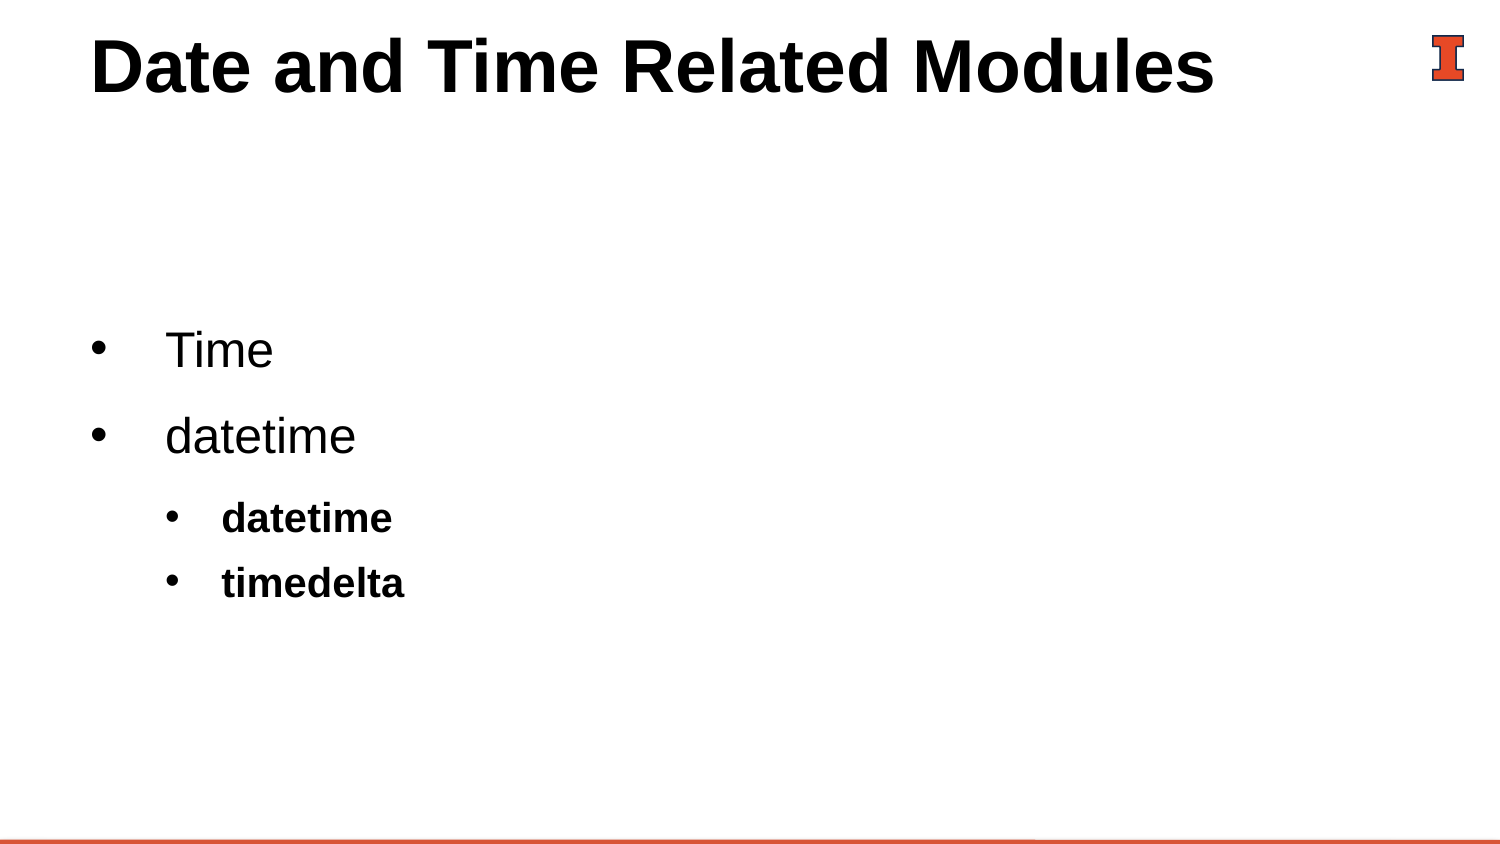

# Date and Time Related Modules
Time
datetime
datetime
timedelta